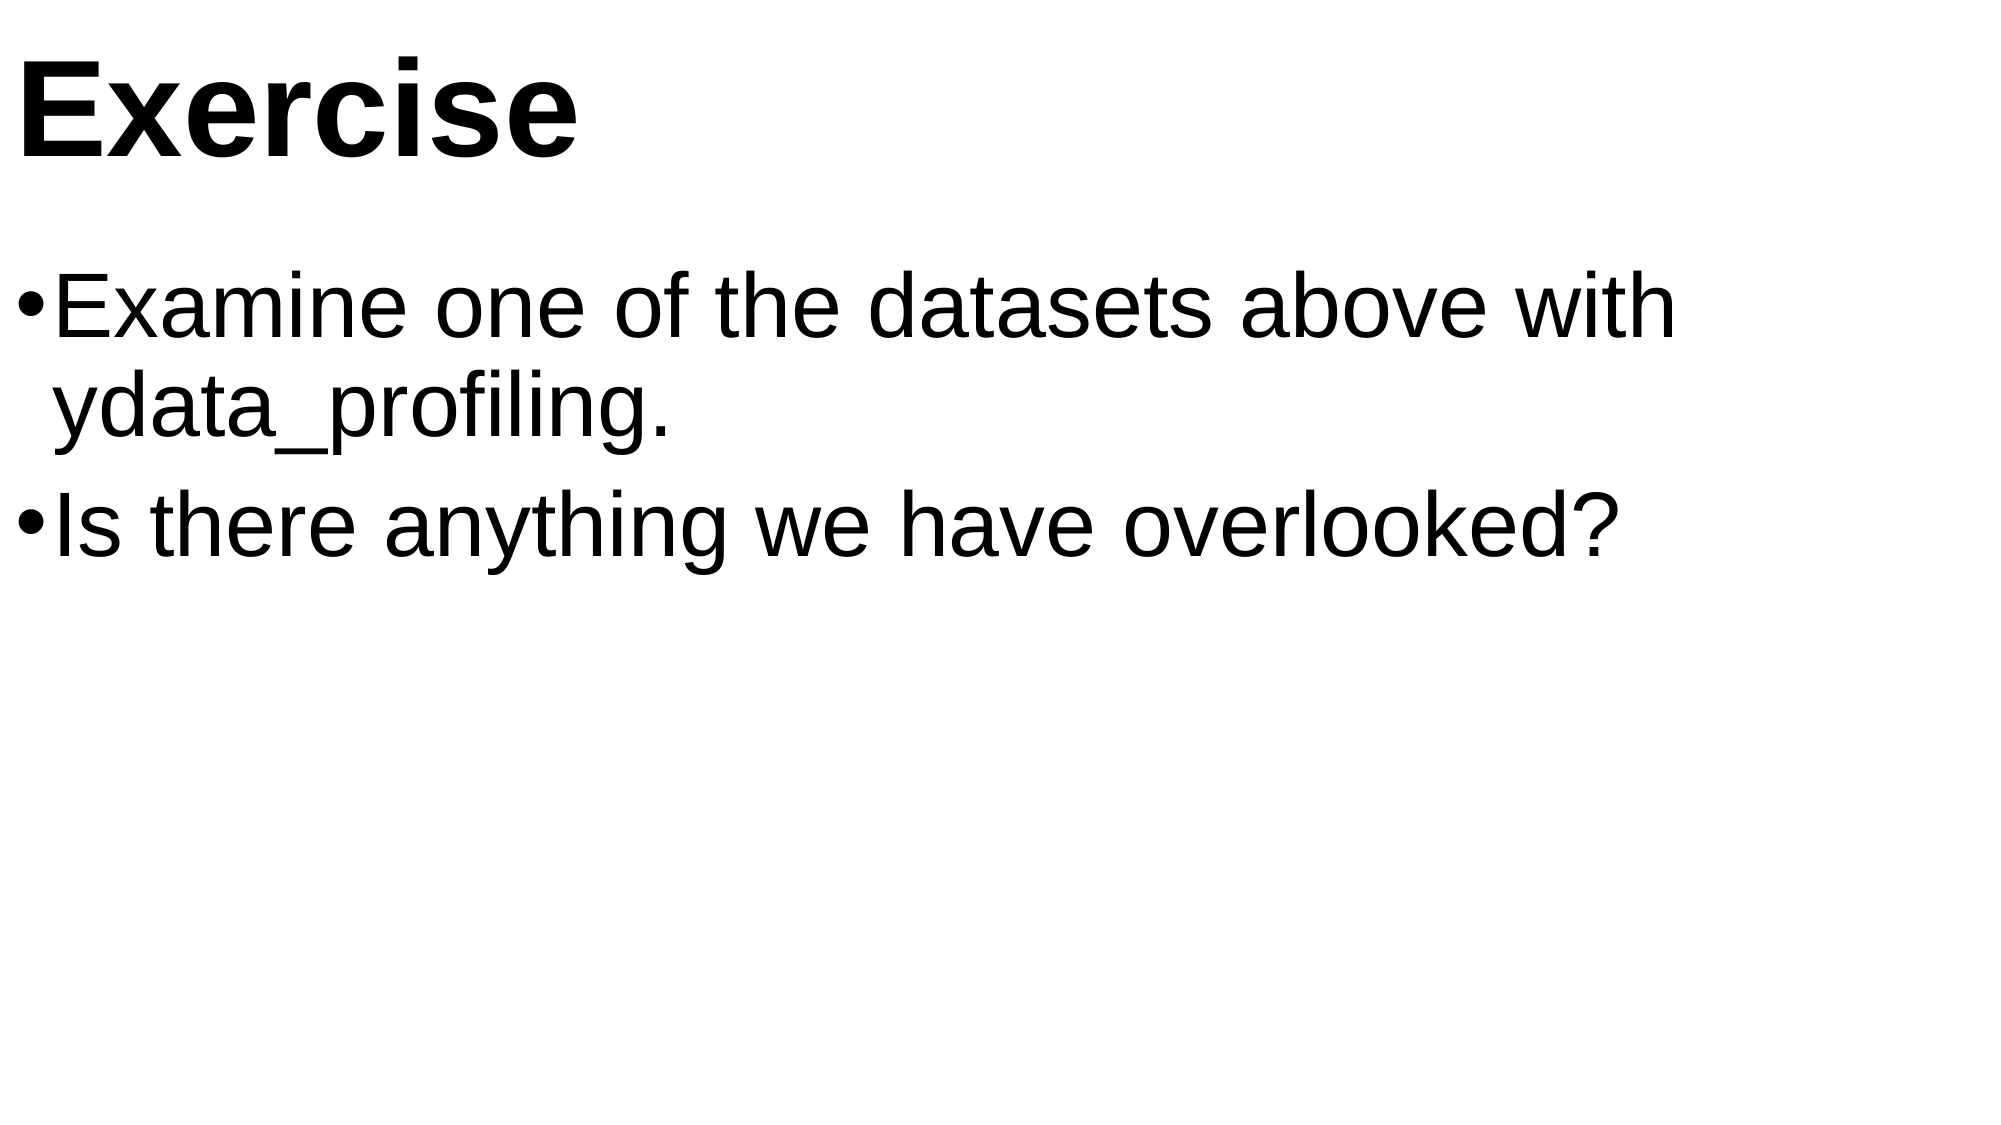

# Exercise
Examine one of the datasets above with ydata_profiling.
Is there anything we have overlooked?